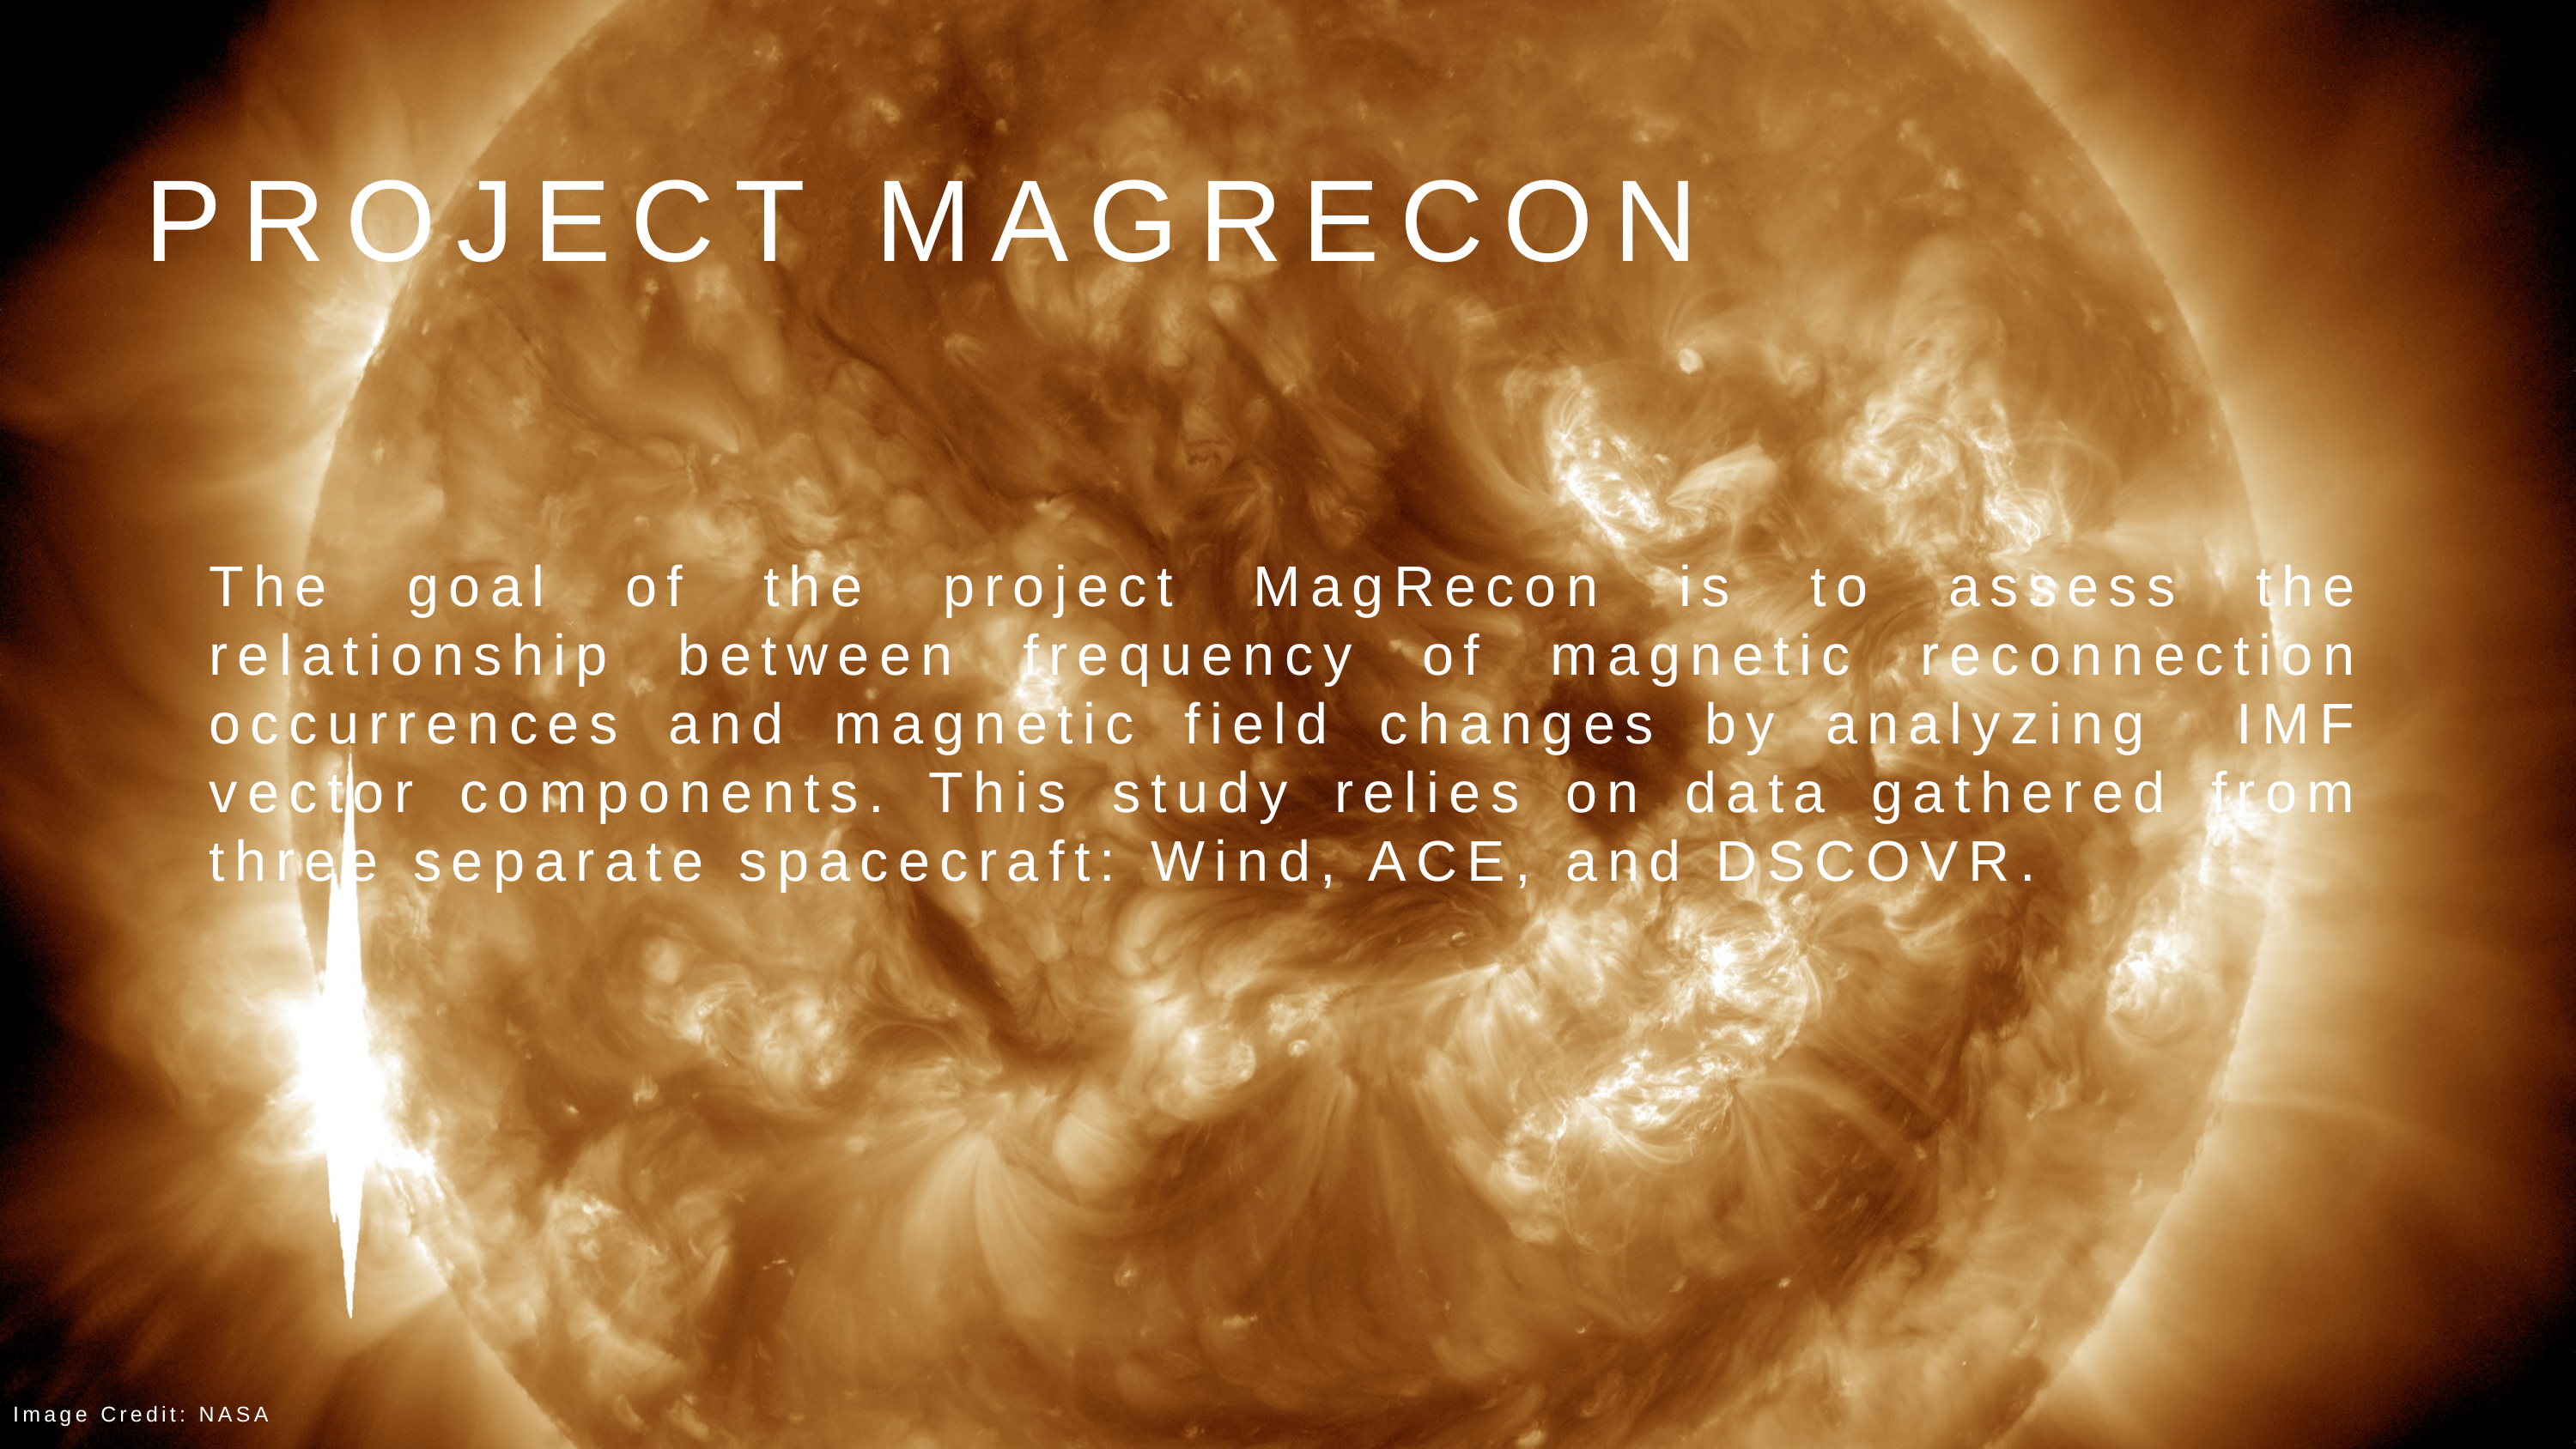

PROJECT MAGRECON
The goal of the project MagRecon is to assess the relationship between frequency of magnetic reconnection occurrences and magnetic field changes by analyzing  IMF vector components. This study relies on data gathered from three separate spacecraft: Wind, ACE, and DSCOVR.
Image Credit: NASA